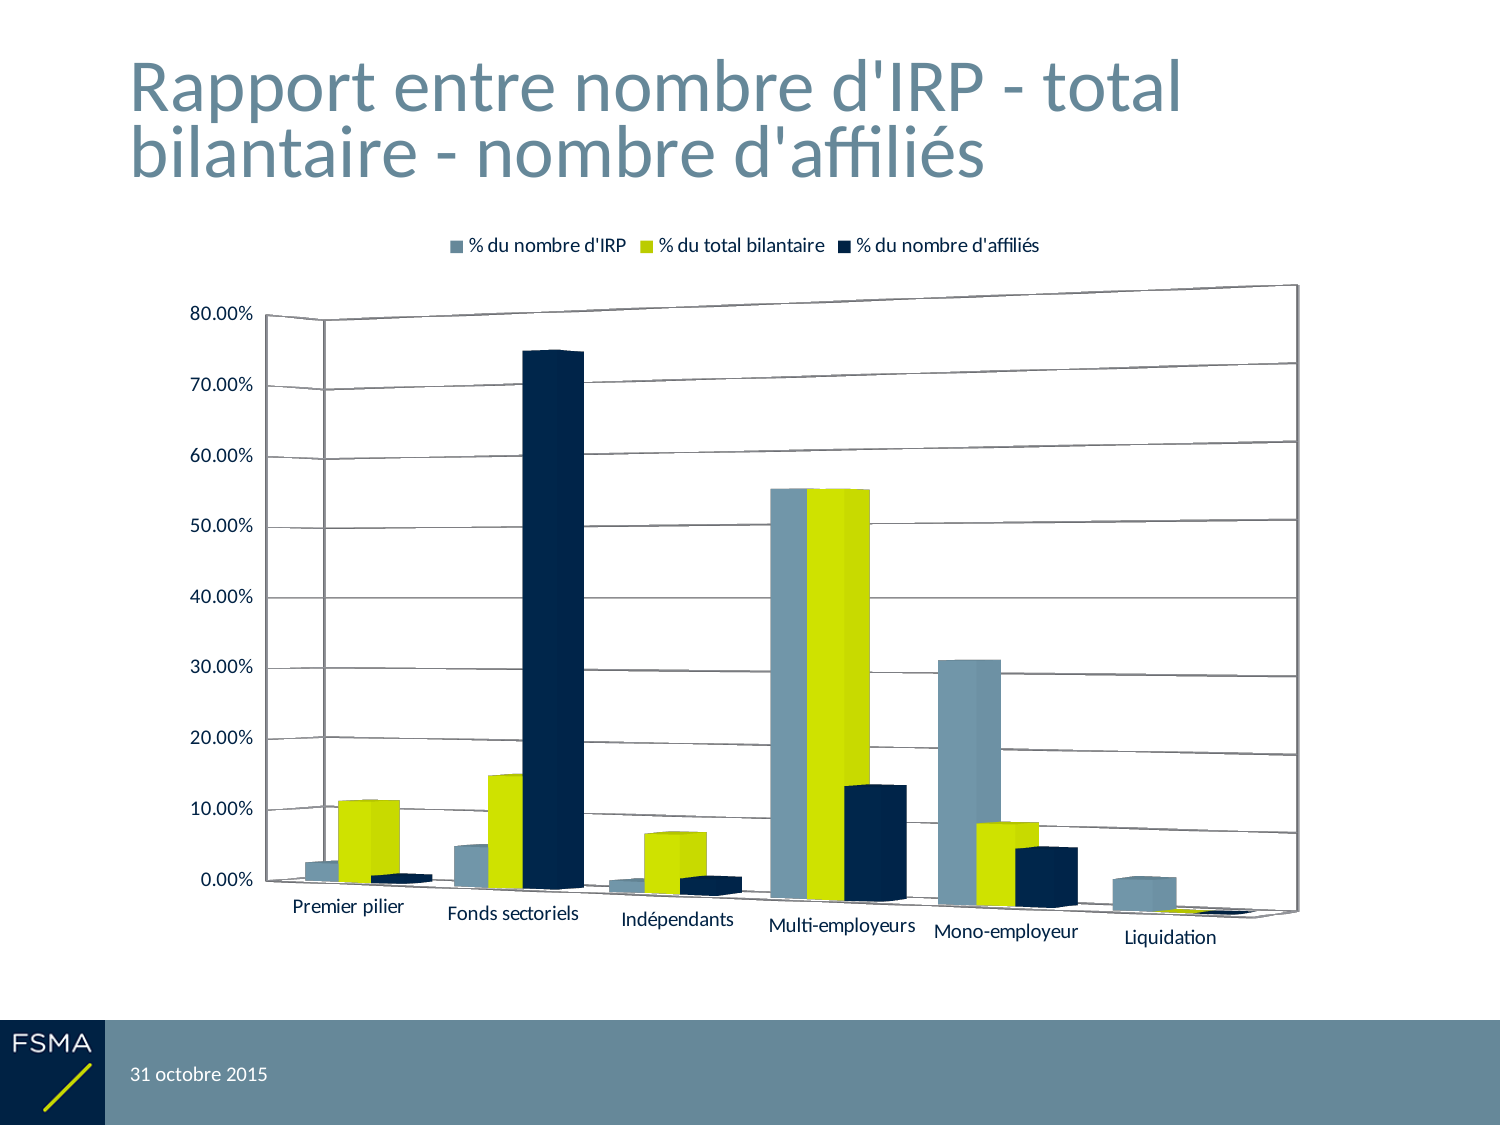

# Rapport entre nombre d'IRP - total bilantaire - nombre d'affiliés

[unsupported chart]

31 octobre 2015
Reporting relatif à l'exercice 2014
35